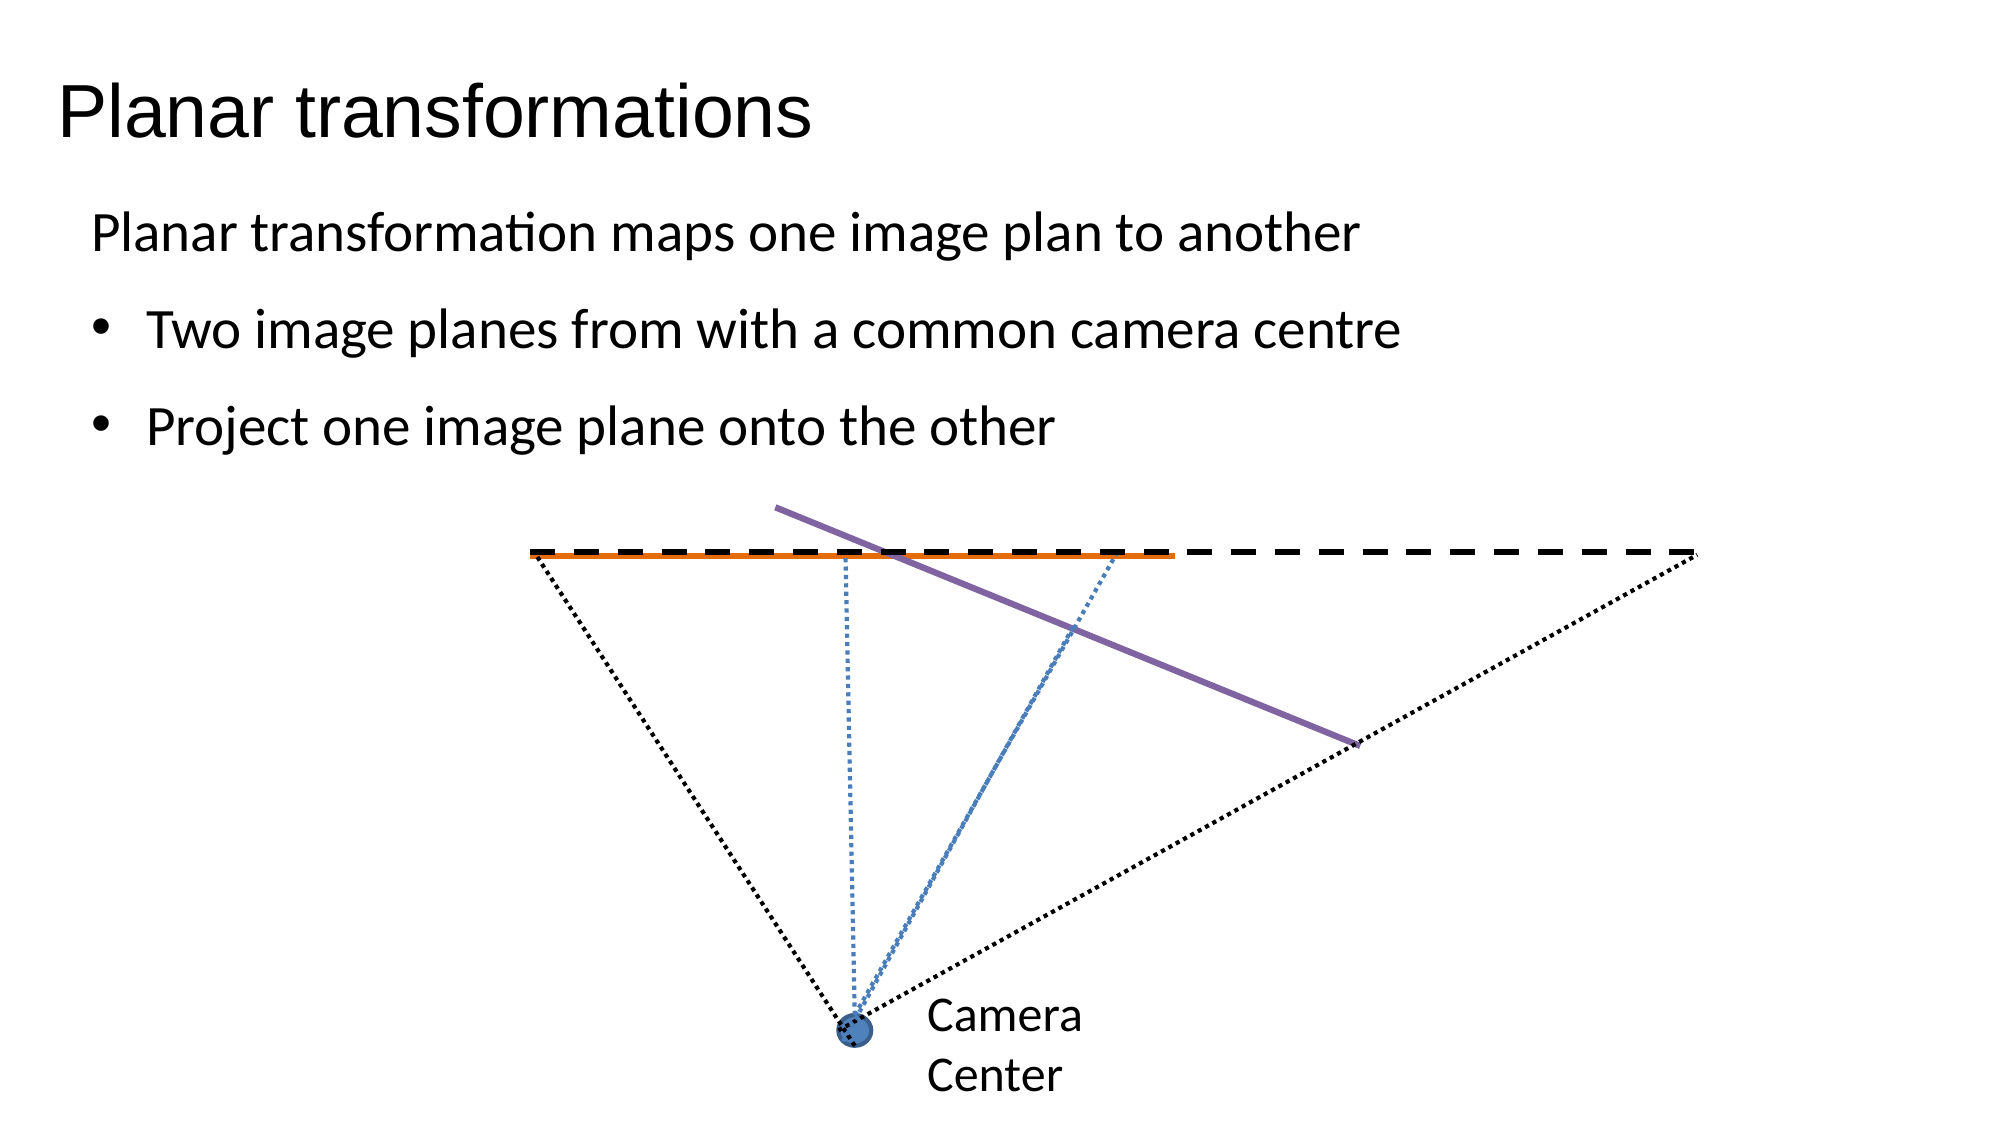

# Planar transformations
Planar transformation maps one image plan to another
Two image planes from with a common camera centre
Project one image plane onto the other

Camera Center